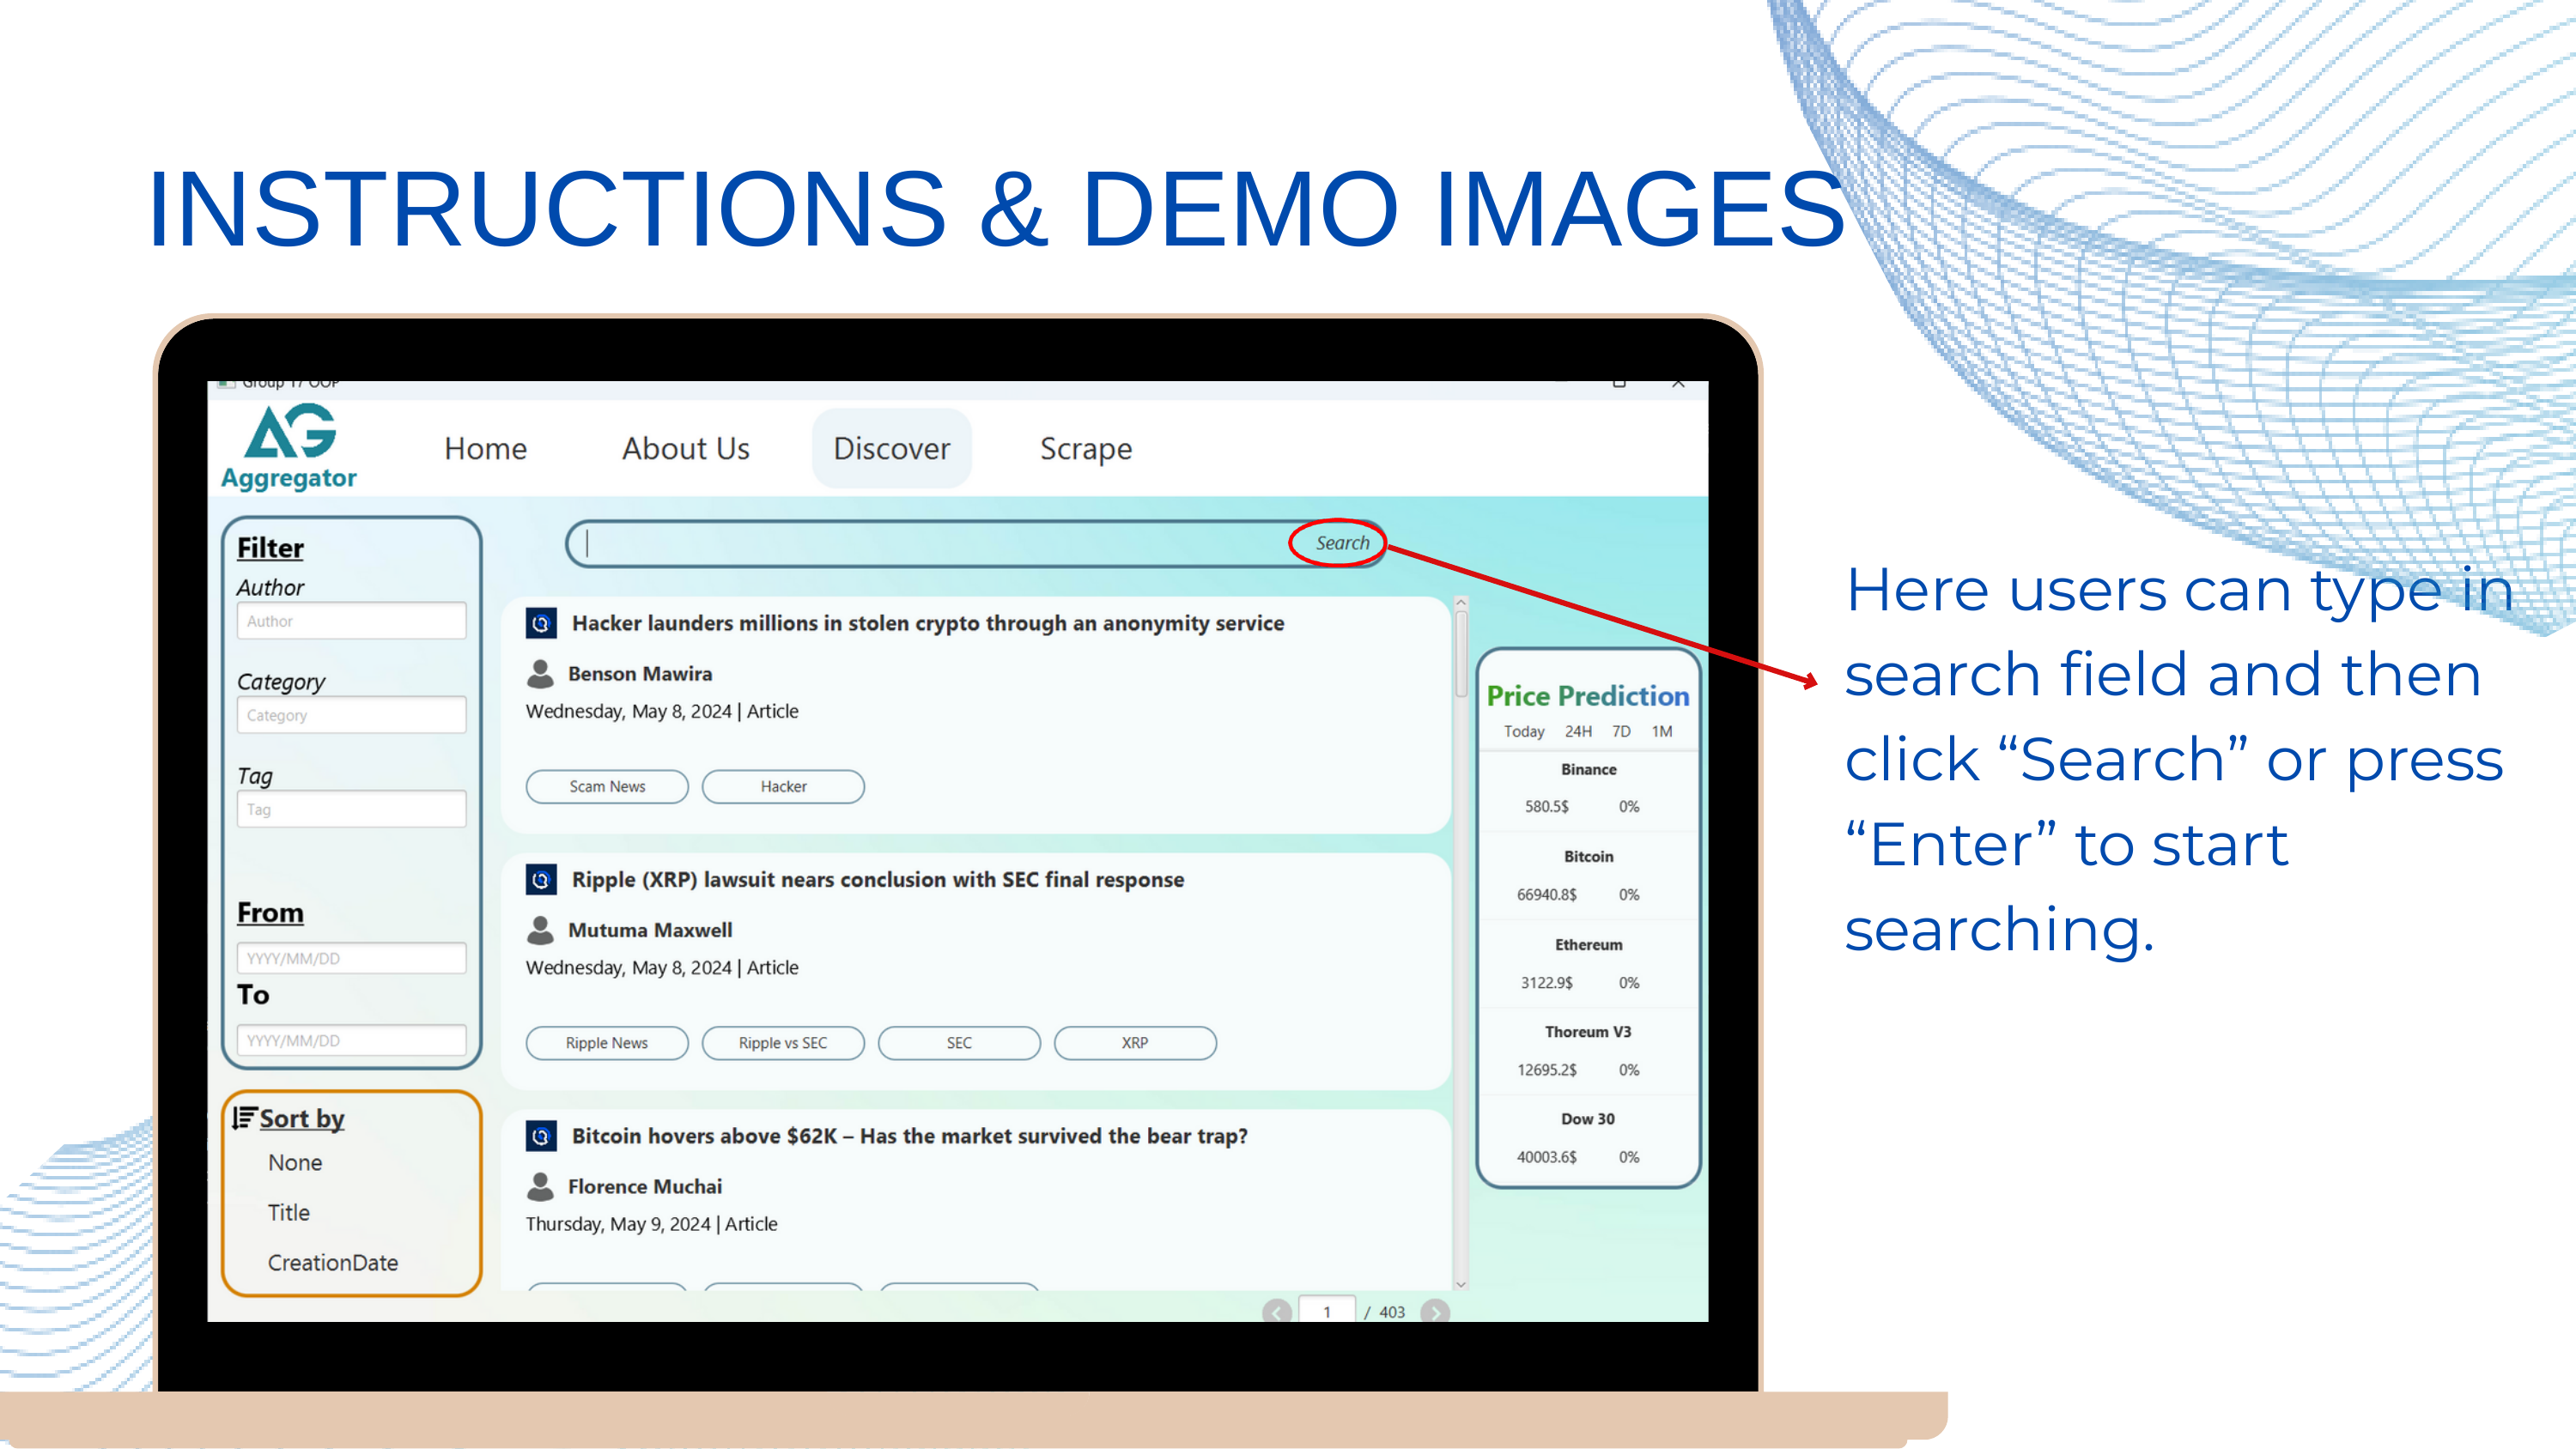

INSTRUCTIONS & DEMO IMAGES

Here users can type in search field and then click “Search” or press “Enter” to start searching.